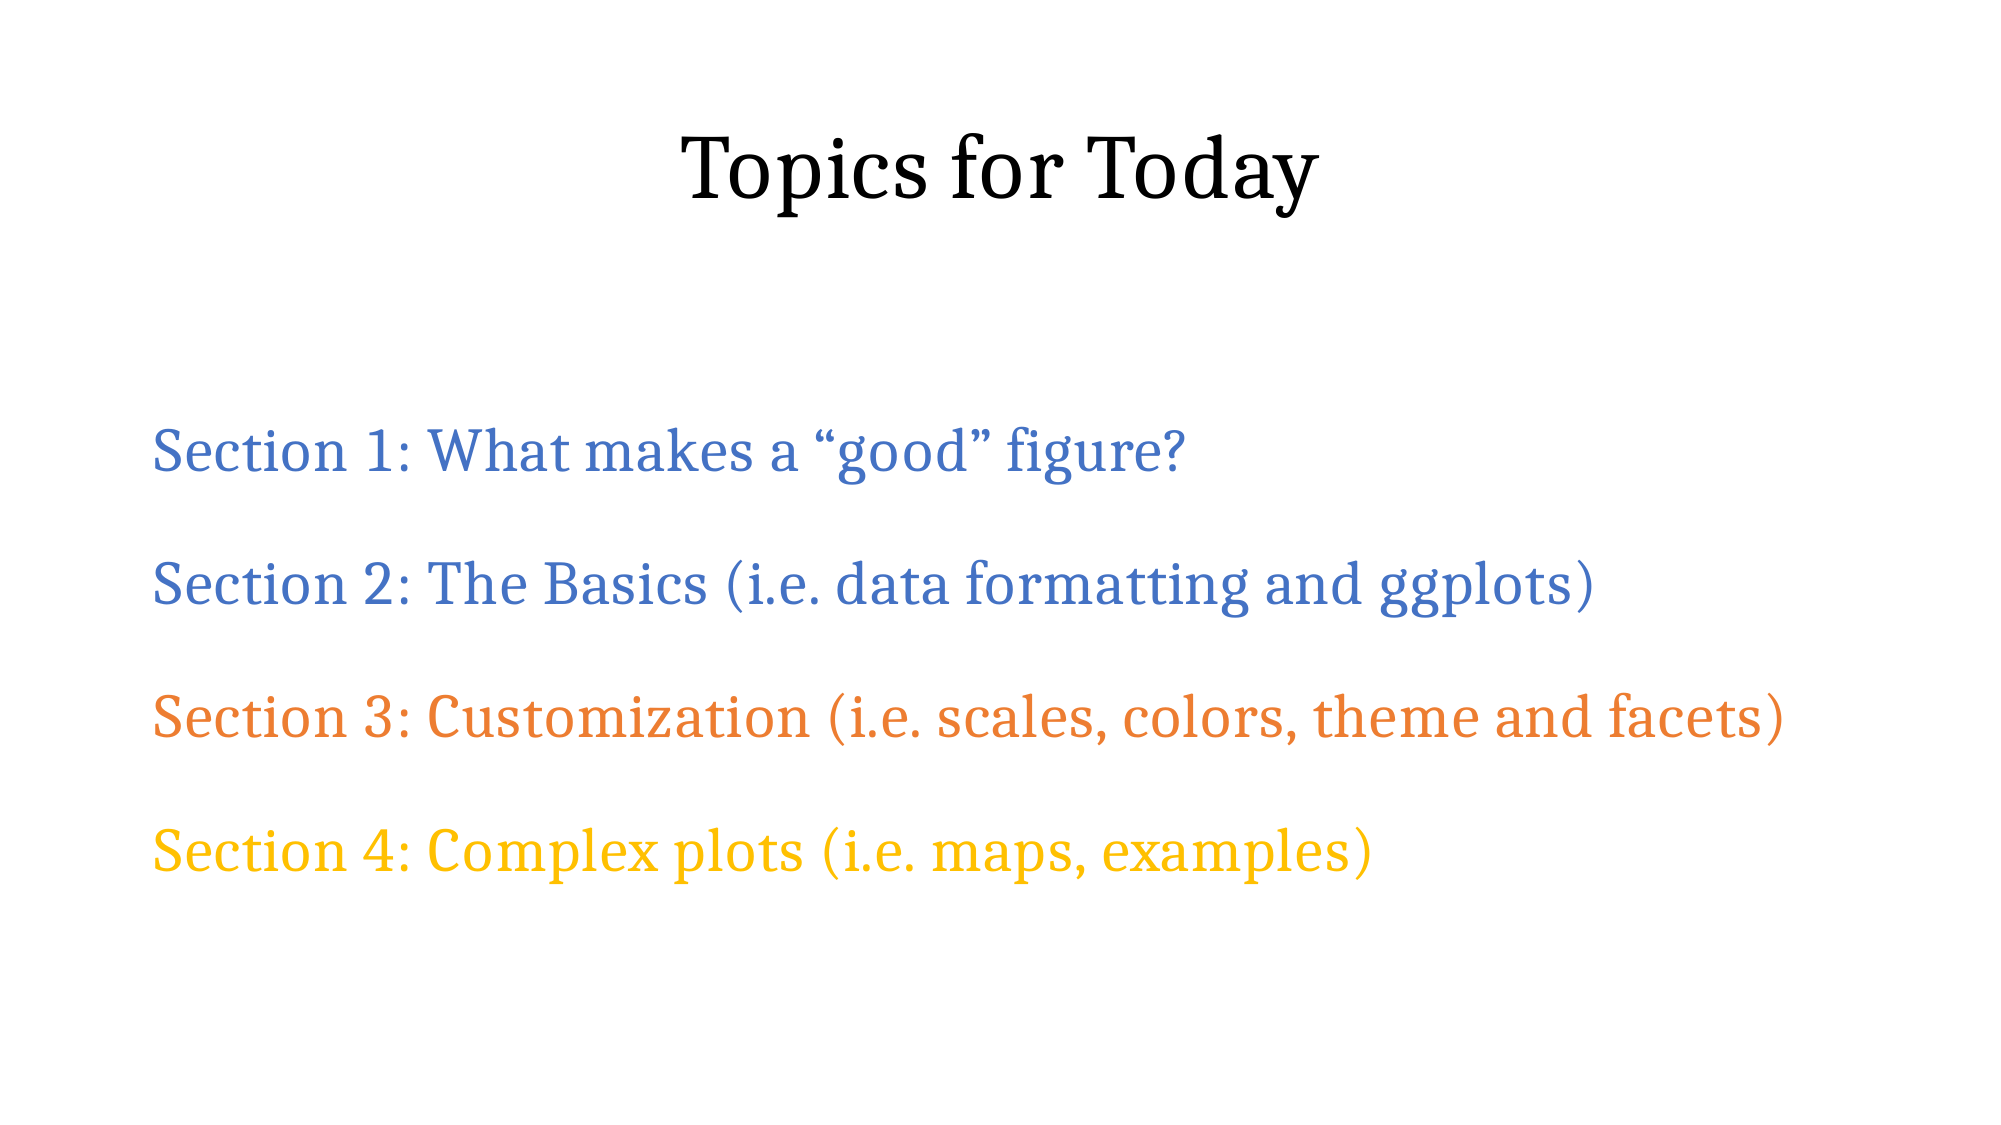

# Topics for Today
Section 1: What makes a “good” figure?
Section 2: The Basics (i.e. data formatting and ggplots)
Section 3: Customization (i.e. scales, colors, theme and facets)
Section 4: Complex plots (i.e. maps, examples)